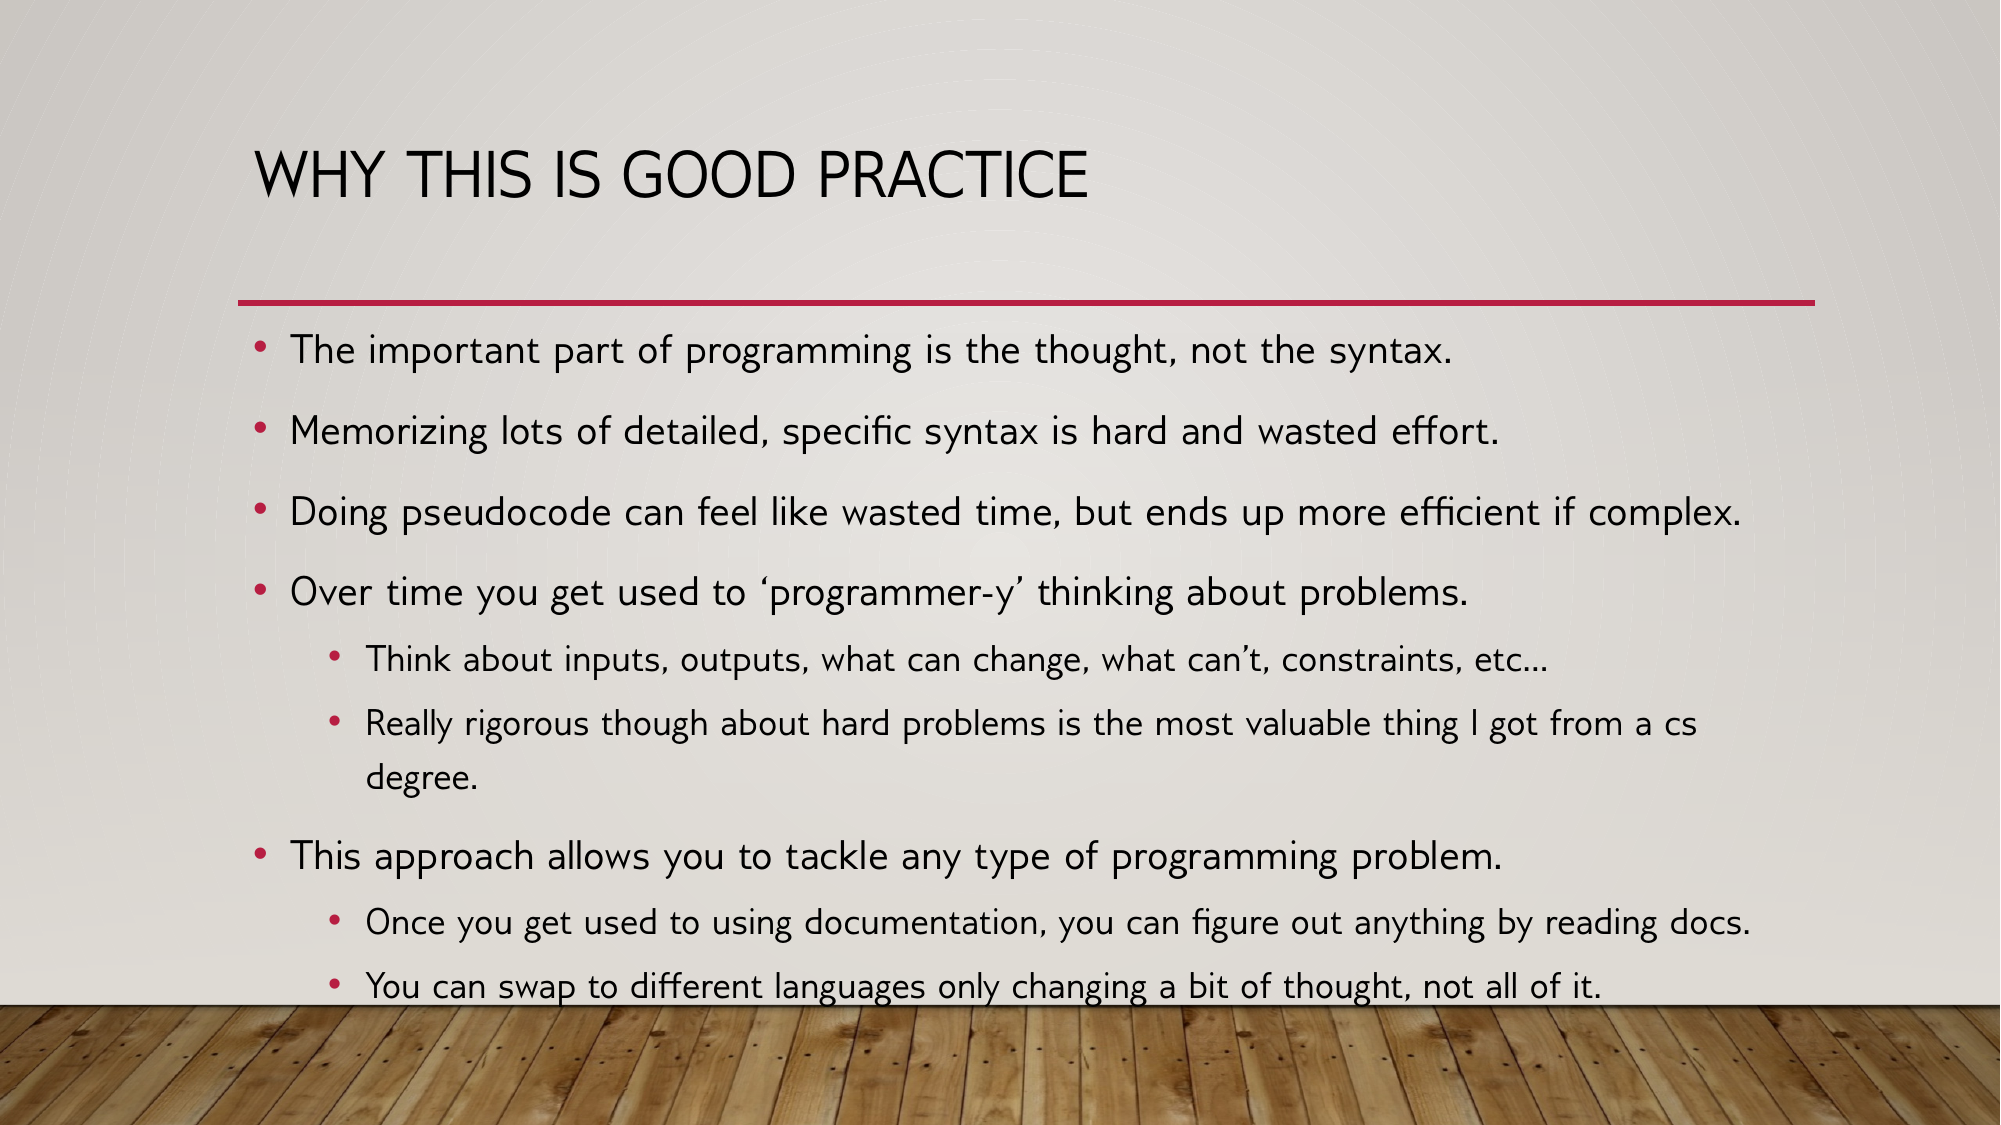

# Why this is Good practice
The important part of programming is the thought, not the syntax.
Memorizing lots of detailed, specific syntax is hard and wasted effort.
Doing pseudocode can feel like wasted time, but ends up more efficient if complex.
Over time you get used to ‘programmer-y’ thinking about problems.
Think about inputs, outputs, what can change, what can’t, constraints, etc…
Really rigorous though about hard problems is the most valuable thing I got from a cs degree.
This approach allows you to tackle any type of programming problem.
Once you get used to using documentation, you can figure out anything by reading docs.
You can swap to different languages only changing a bit of thought, not all of it.